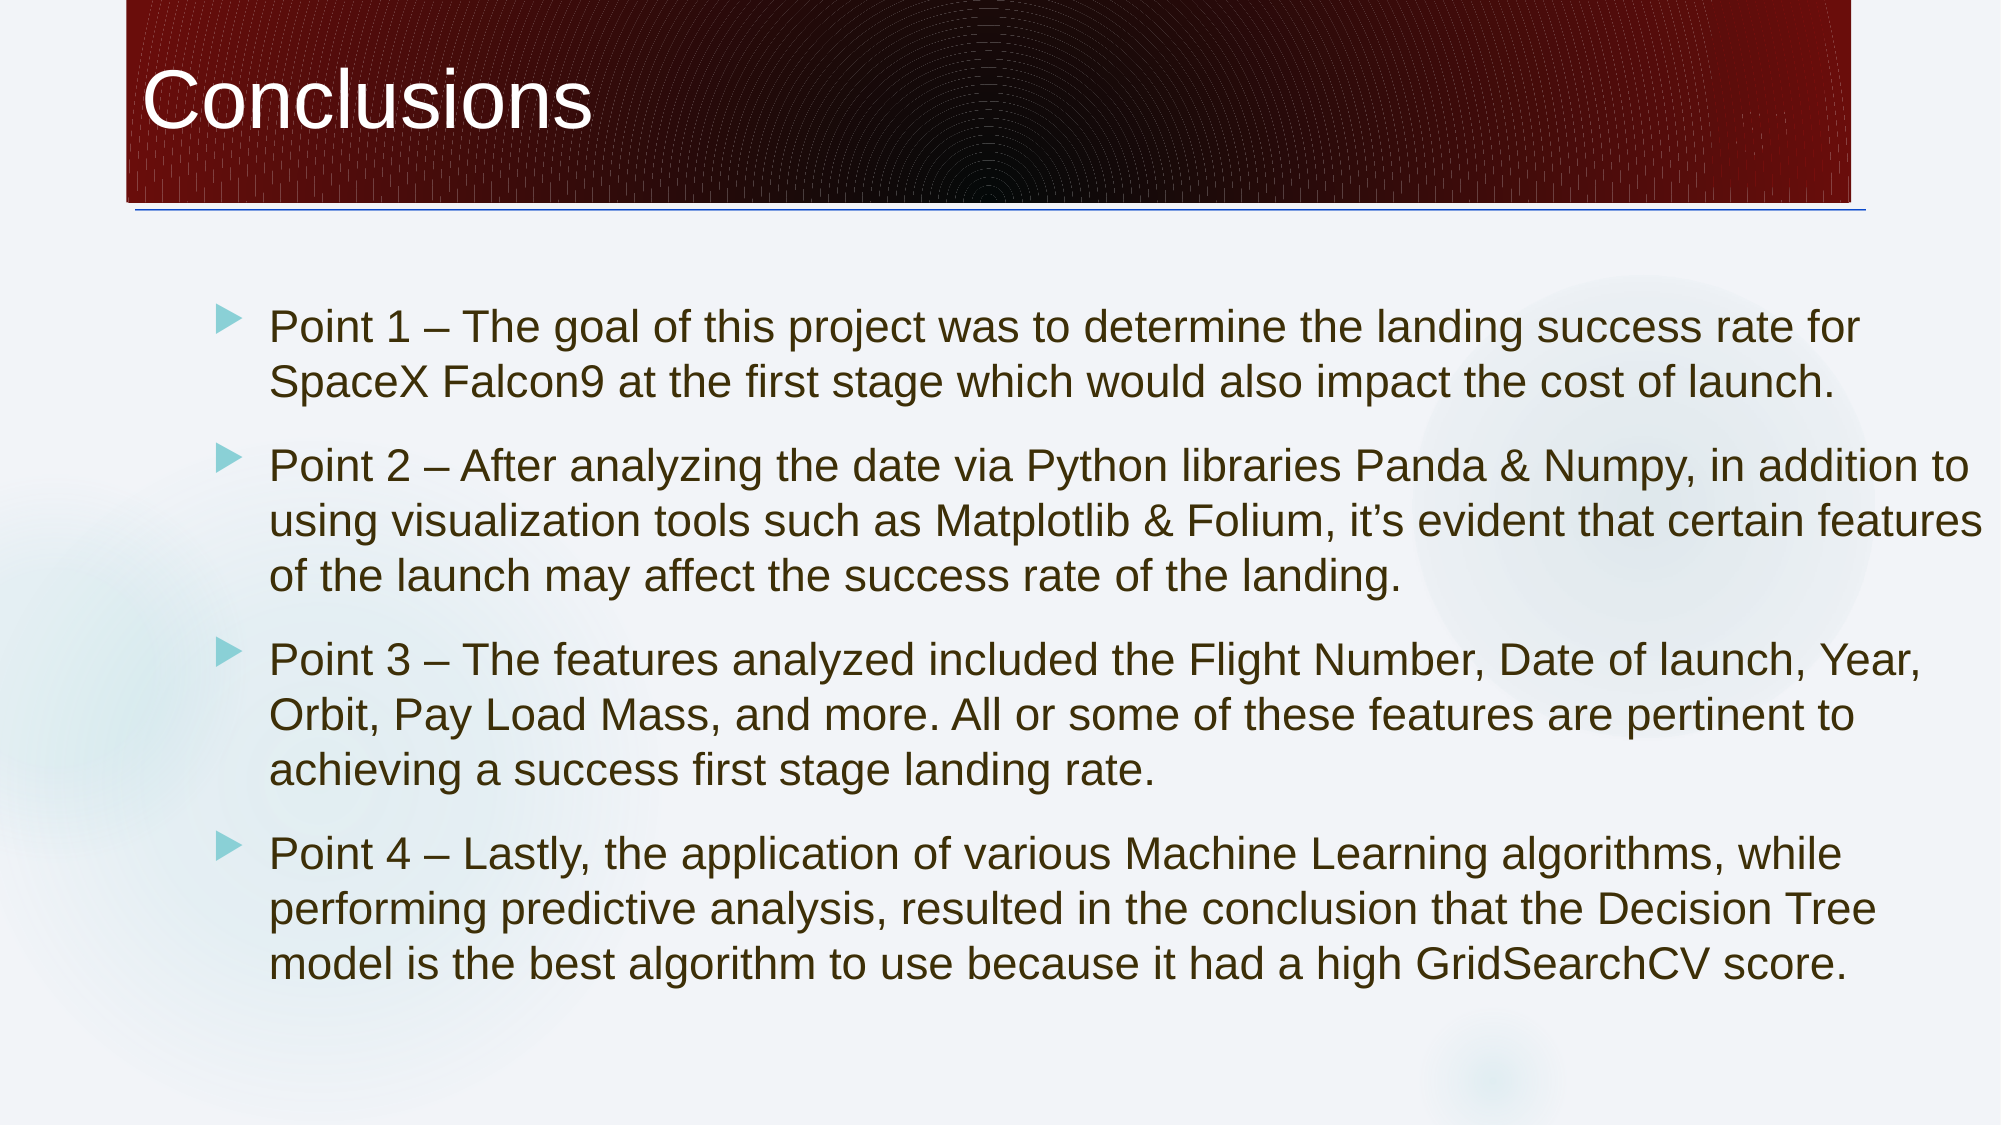

Conclusions
51
Point 1 – The goal of this project was to determine the landing success rate for SpaceX Falcon9 at the first stage which would also impact the cost of launch.
Point 2 – After analyzing the date via Python libraries Panda & Numpy, in addition to using visualization tools such as Matplotlib & Folium, it’s evident that certain features of the launch may affect the success rate of the landing.
Point 3 – The features analyzed included the Flight Number, Date of launch, Year, Orbit, Pay Load Mass, and more. All or some of these features are pertinent to achieving a success first stage landing rate.
Point 4 – Lastly, the application of various Machine Learning algorithms, while performing predictive analysis, resulted in the conclusion that the Decision Tree model is the best algorithm to use because it had a high GridSearchCV score.